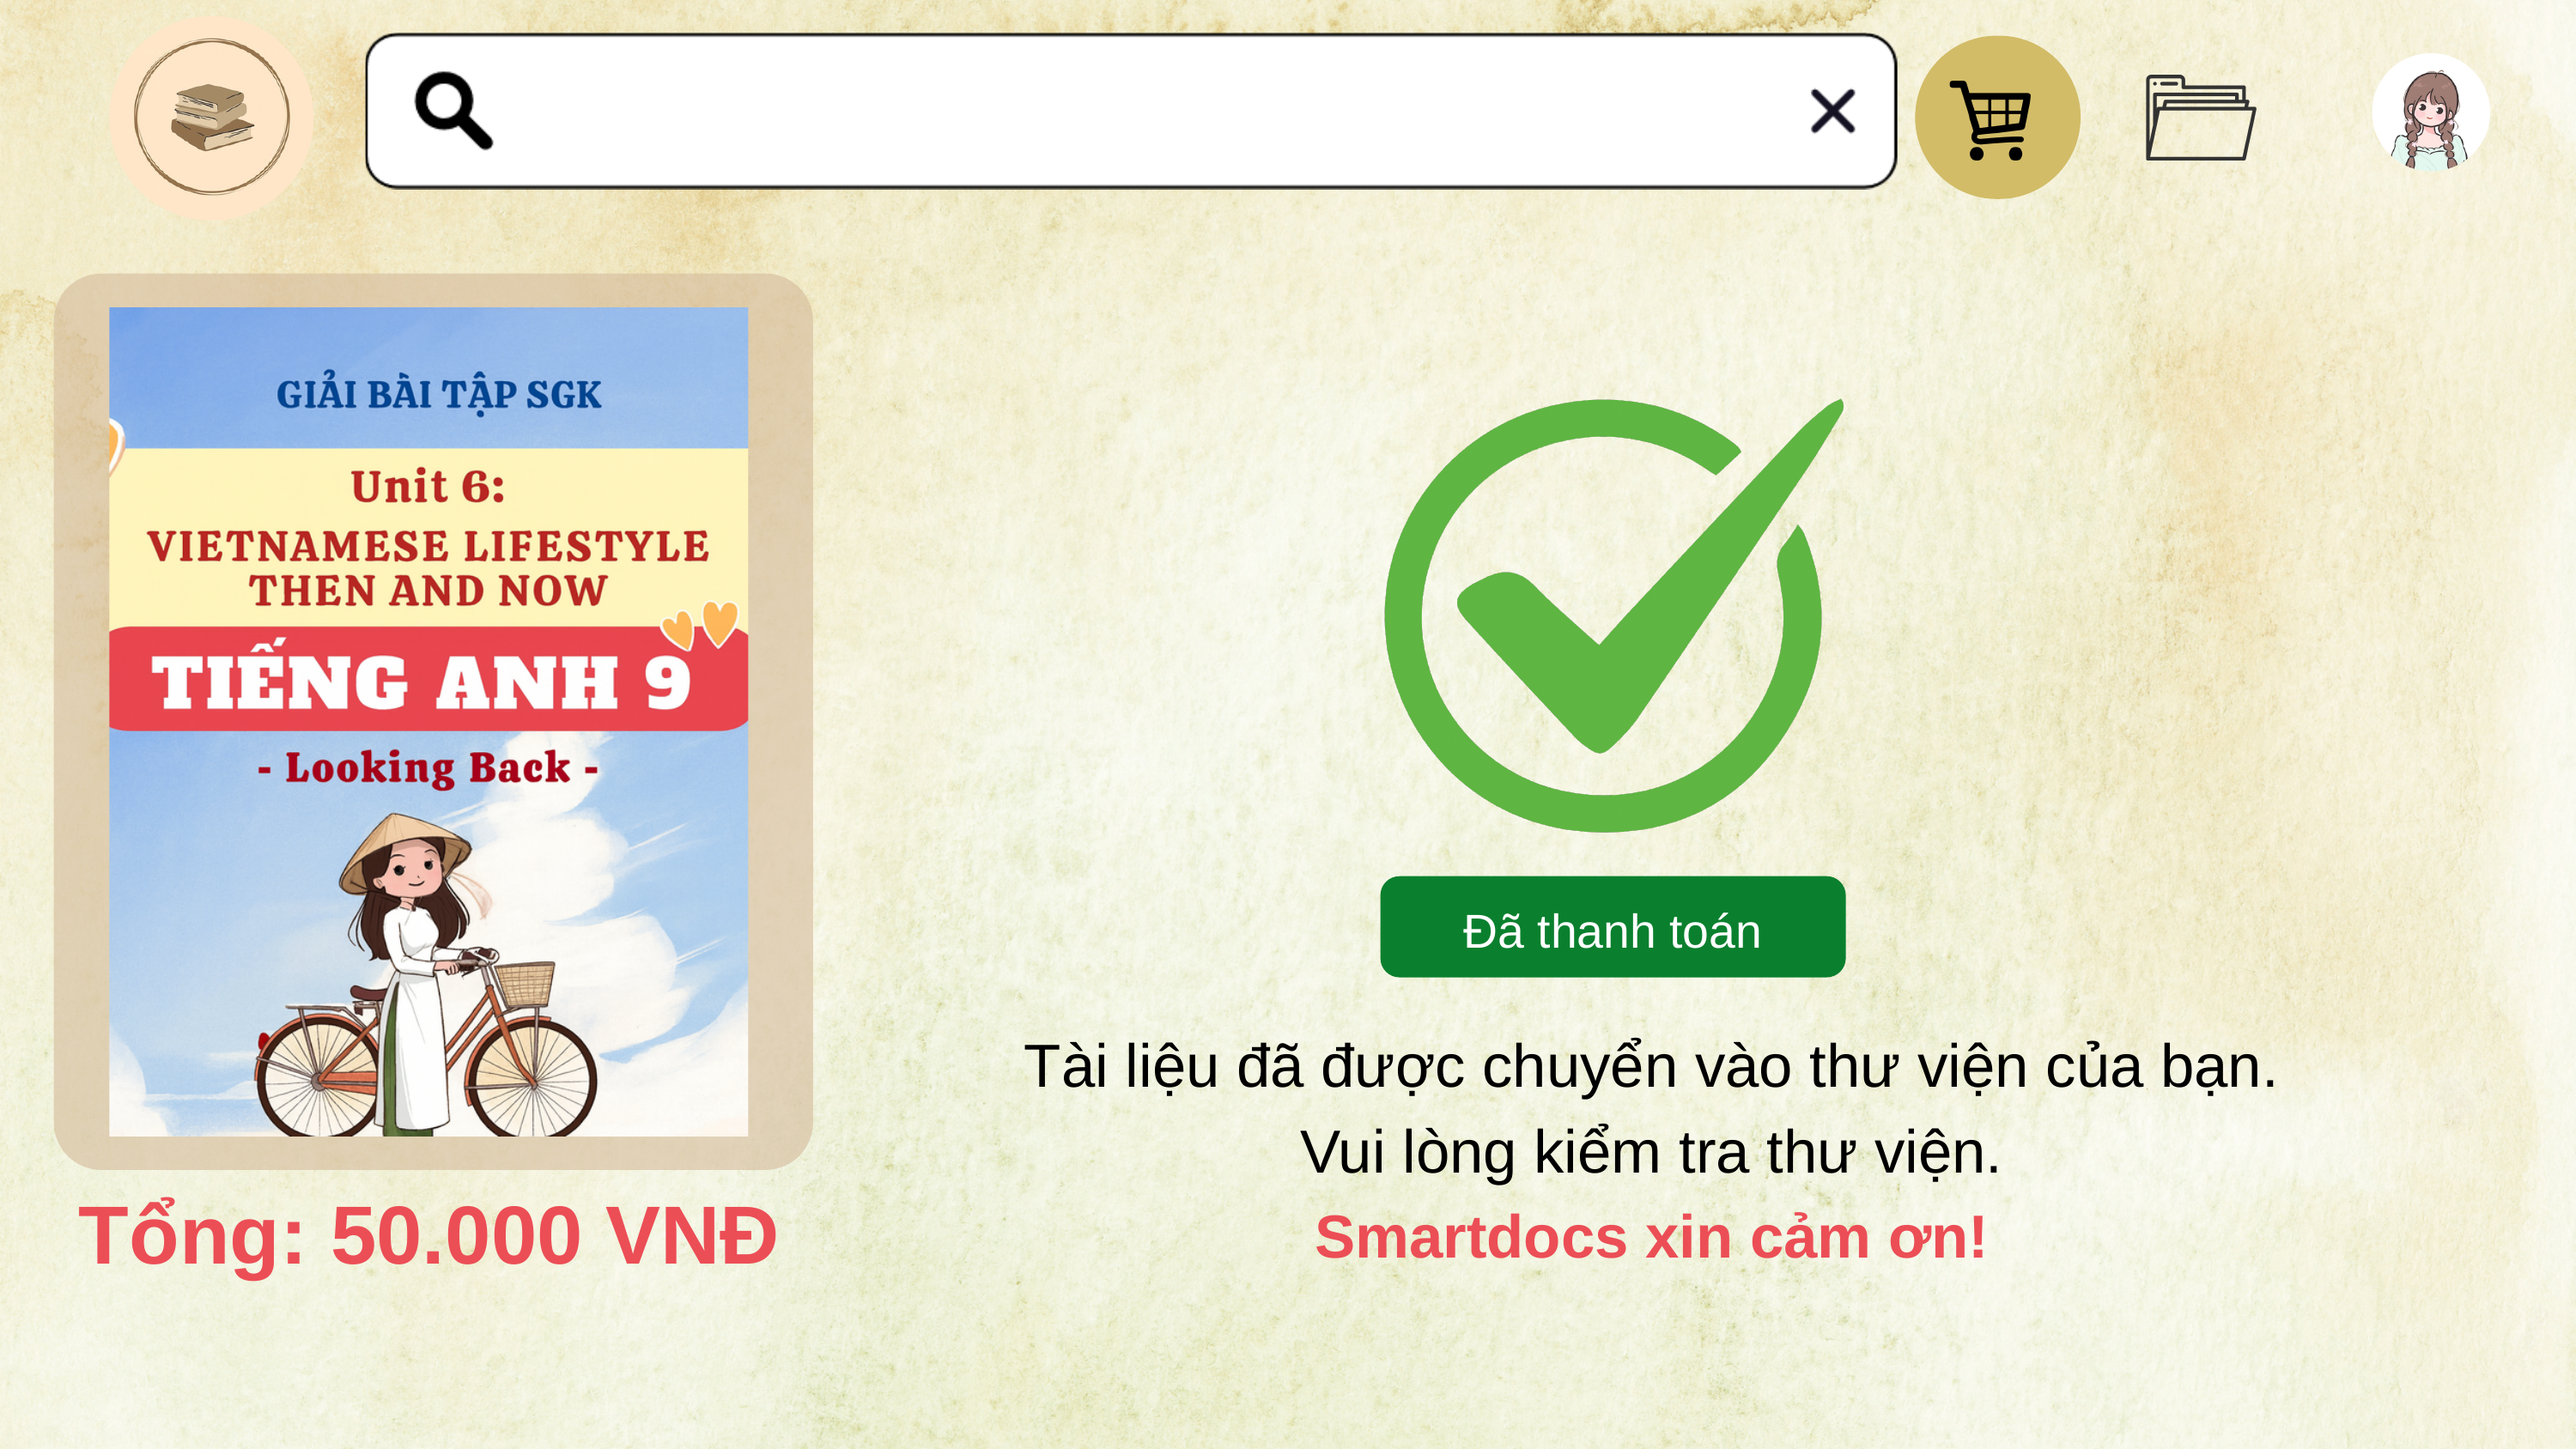

Đã thanh toán
Tài liệu đã được chuyển vào thư viện của bạn.
Vui lòng kiểm tra thư viện.
Smartdocs xin cảm ơn!
Tổng: 50.000 VNĐ